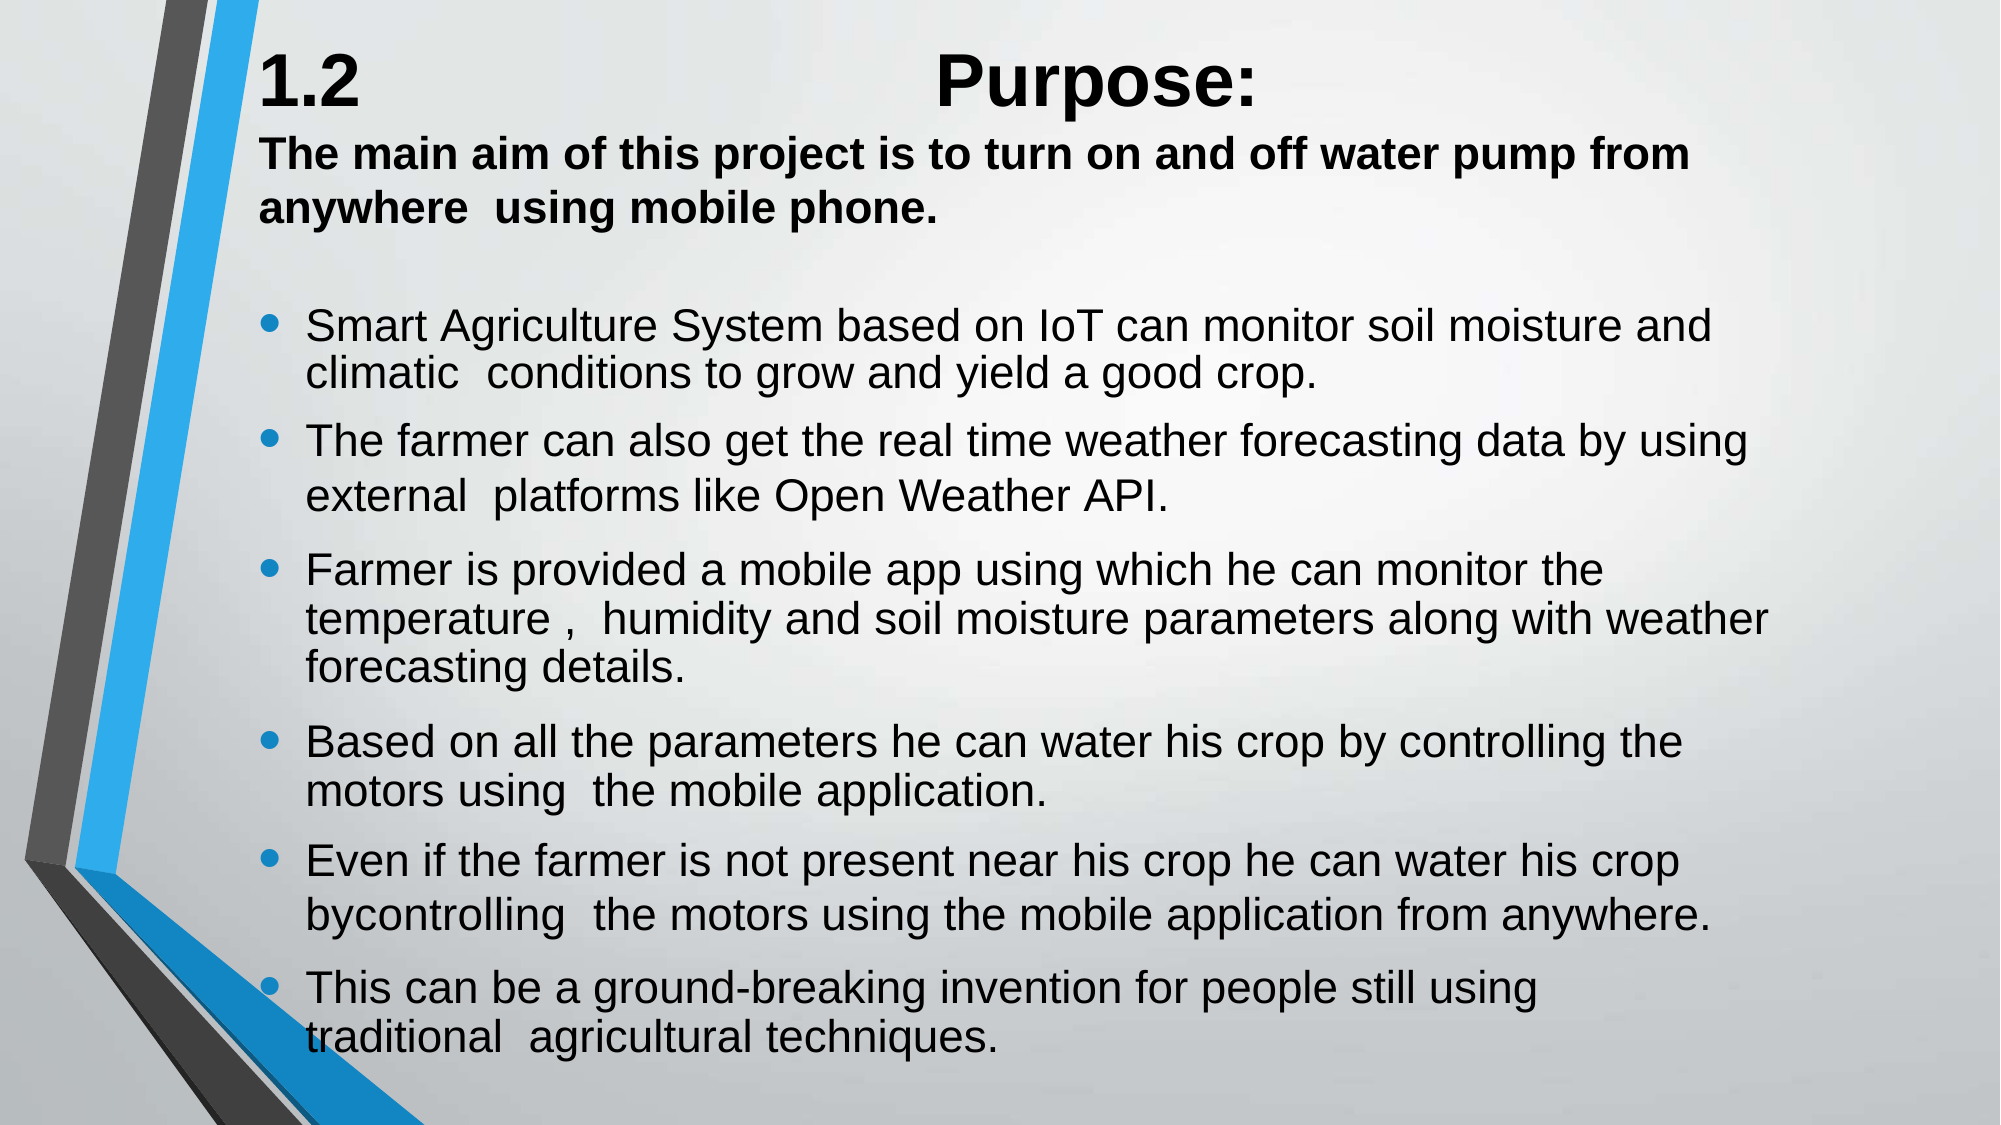

# 1.2	Purpose:
The main aim of this project is to turn on and off water pump from anywhere  using mobile phone.
Smart Agriculture System based on IoT can monitor soil moisture and climatic  conditions to grow and yield a good crop.
The farmer can also get the real time weather forecasting data by using external  platforms like Open Weather API.
Farmer is provided a mobile app using which he can monitor the temperature ,  humidity and soil moisture parameters along with weather forecasting details.
Based on all the parameters he can water his crop by controlling the motors using  the mobile application.
Even if the farmer is not present near his crop he can water his crop bycontrolling  the motors using the mobile application from anywhere.
This can be a ground-breaking invention for people still using traditional  agricultural techniques.